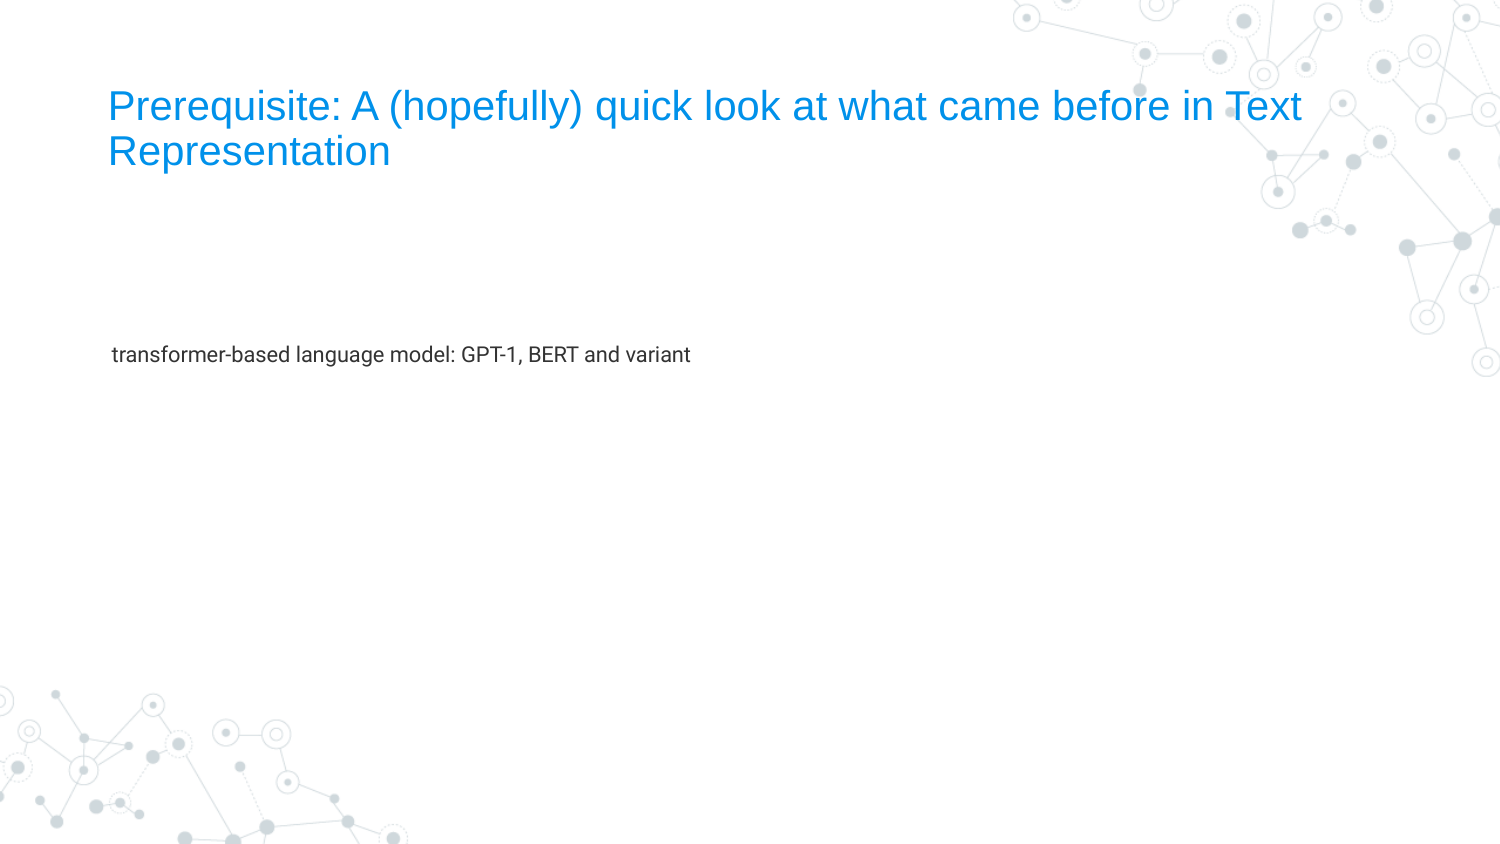

# Prerequisite: A (hopefully) quick look at what came before in Text Representation
transformer-based language model: GPT-1, BERT and variant